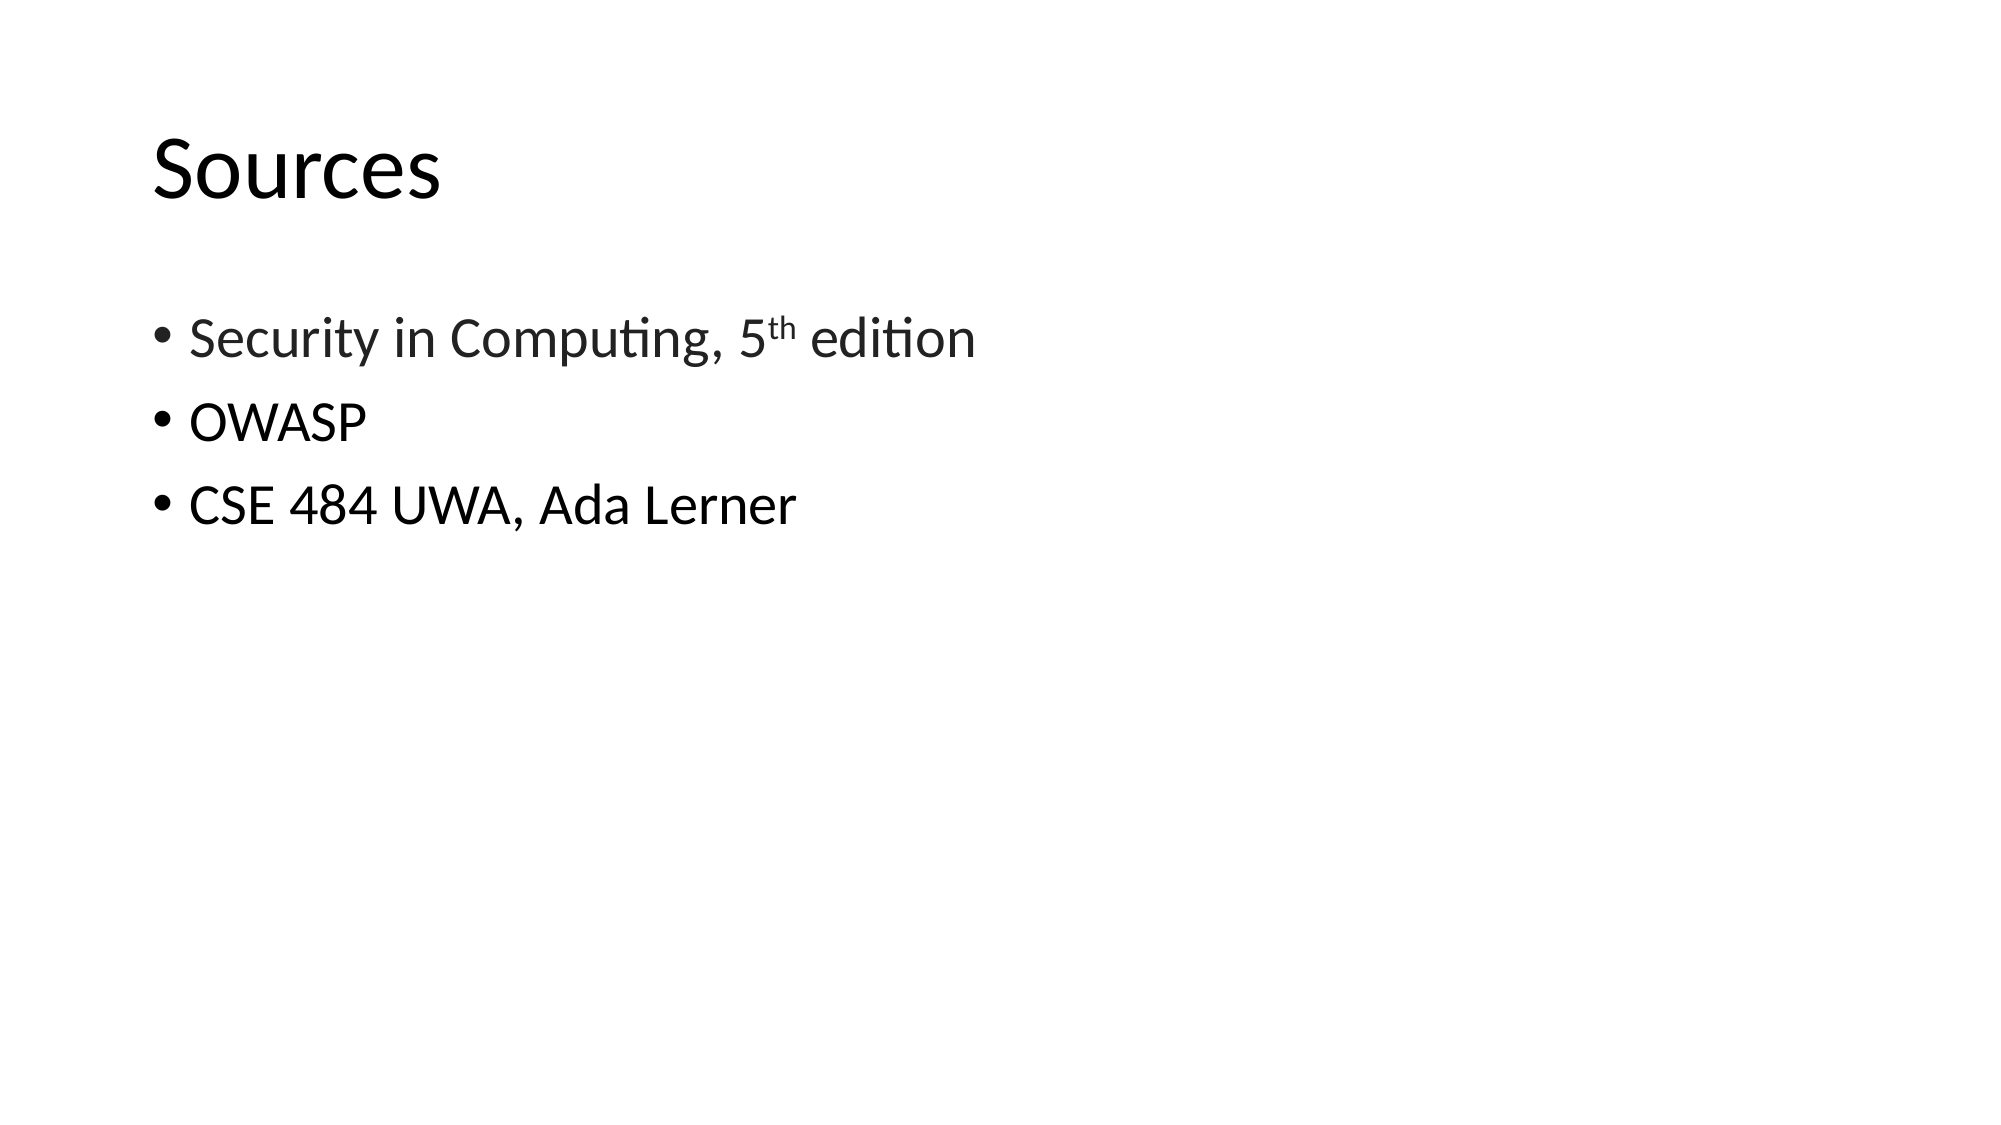

# Sources
Security in Computing, 5th edition
OWASP
CSE 484 UWA, Ada Lerner